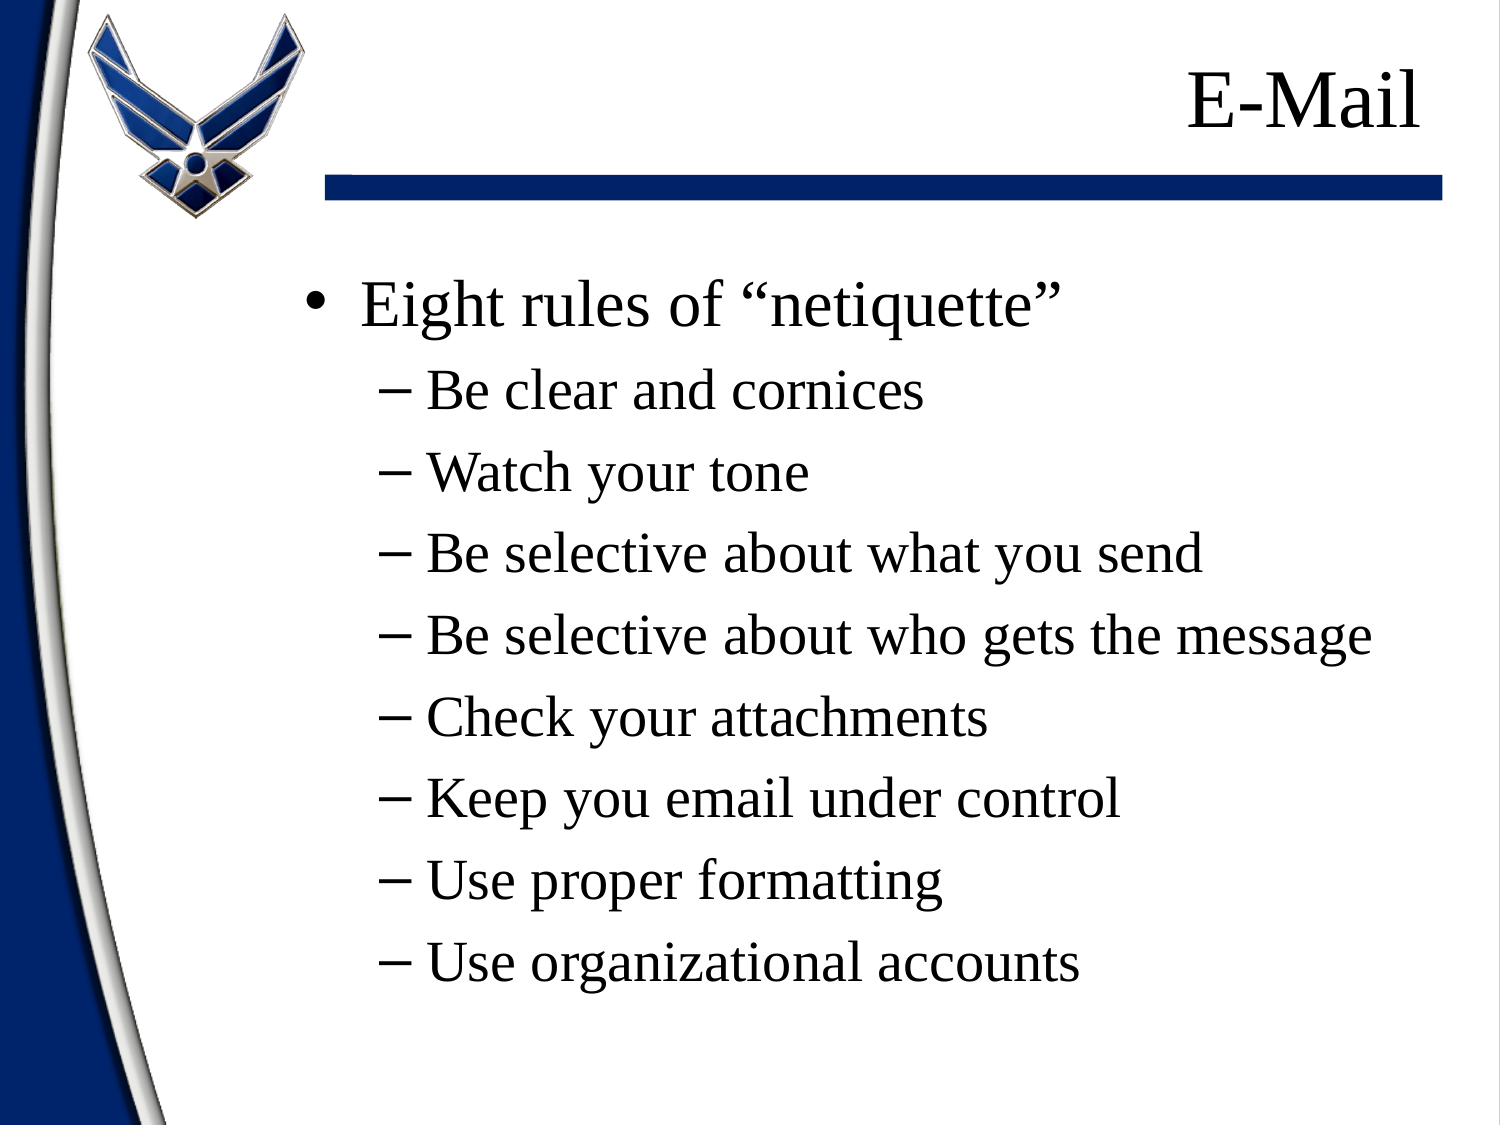

# E-Mail
Eight rules of “netiquette”
Be clear and cornices
Watch your tone
Be selective about what you send
Be selective about who gets the message
Check your attachments
Keep you email under control
Use proper formatting
Use organizational accounts